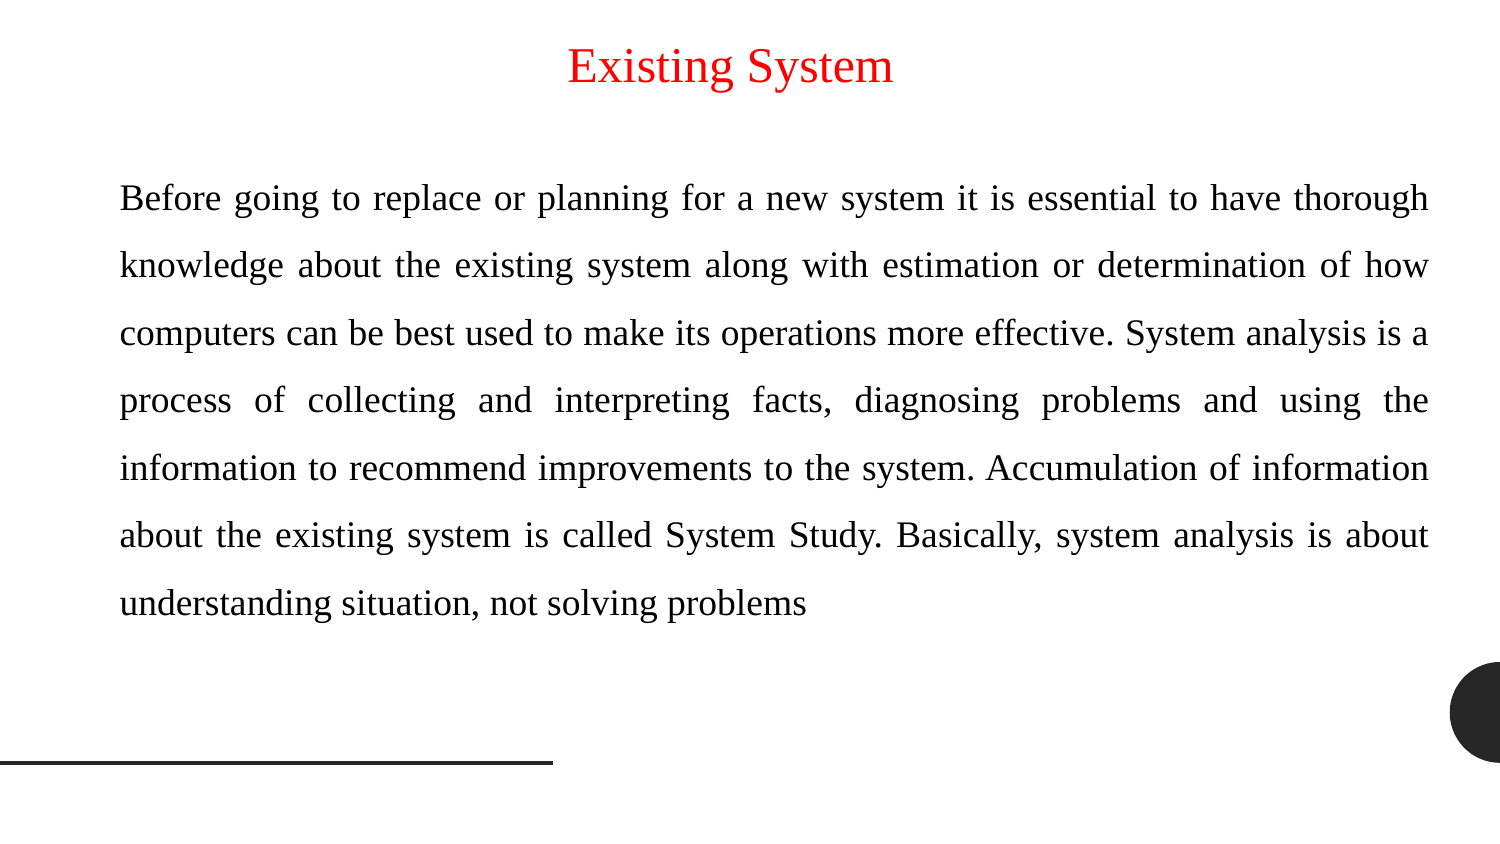

Existing System

Before going to replace or planning for a new system it is essential to have thorough knowledge about the existing system along with estimation or determination of how computers can be best used to make its operations more effective. System analysis is a process of collecting and interpreting facts, diagnosing problems and using the information to recommend improvements to the system. Accumulation of information about the existing system is called System Study. Basically, system analysis is about understanding situation, not solving problems